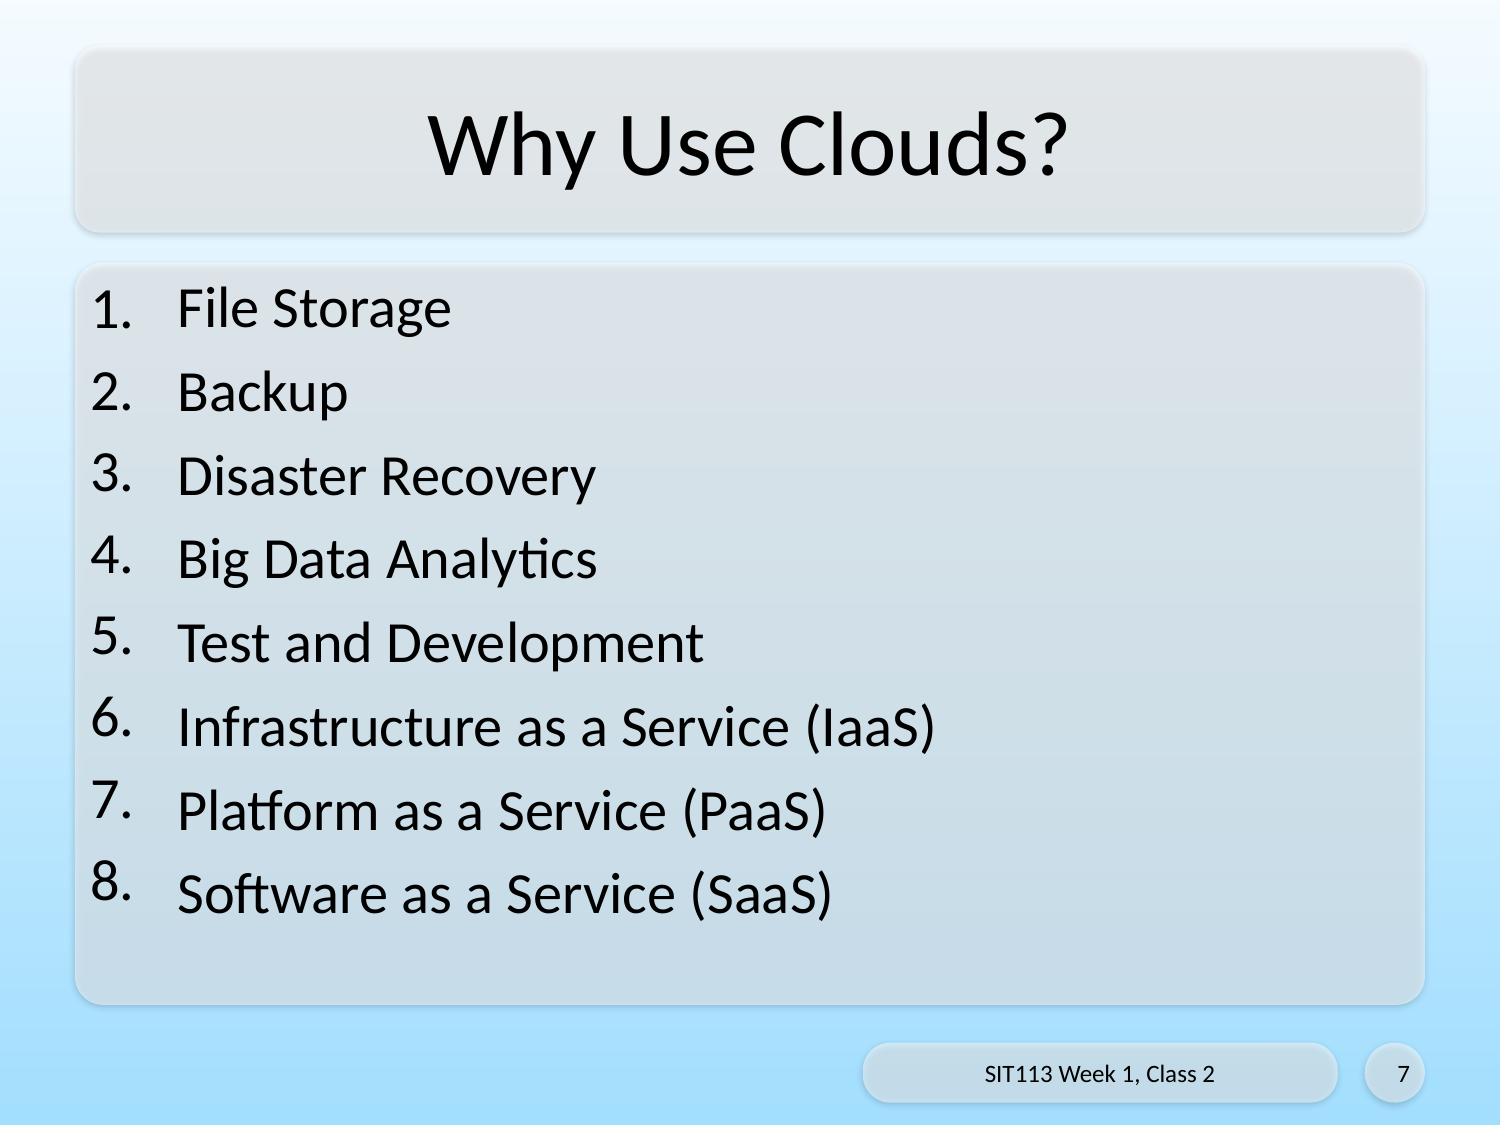

# Why Use Clouds?

File Storage
Backup
Disaster Recovery
Big Data Analytics
Test and Development
Infrastructure as a Service (IaaS)
Platform as a Service (PaaS)
Software as a Service (SaaS)
SIT113 Week 1, Class 2
7